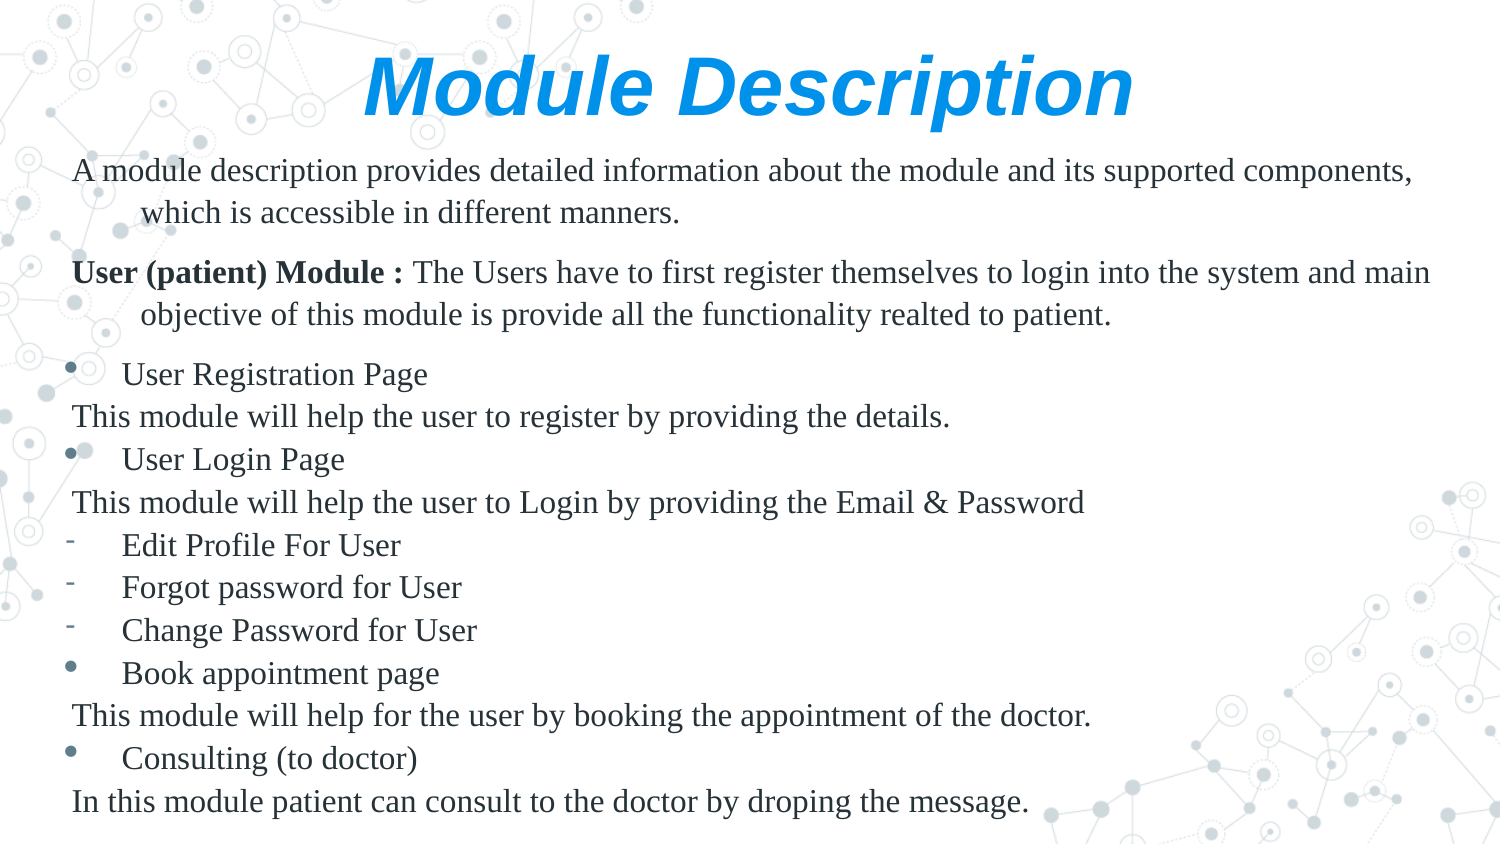

# Module Description
A module description provides detailed information about the module and its supported components, which is accessible in different manners.
User (patient) Module : The Users have to first register themselves to login into the system and main objective of this module is provide all the functionality realted to patient.
User Registration Page
This module will help the user to register by providing the details.
User Login Page
This module will help the user to Login by providing the Email & Password
Edit Profile For User
Forgot password for User
Change Password for User
Book appointment page
This module will help for the user by booking the appointment of the doctor.
Consulting (to doctor)
In this module patient can consult to the doctor by droping the message.